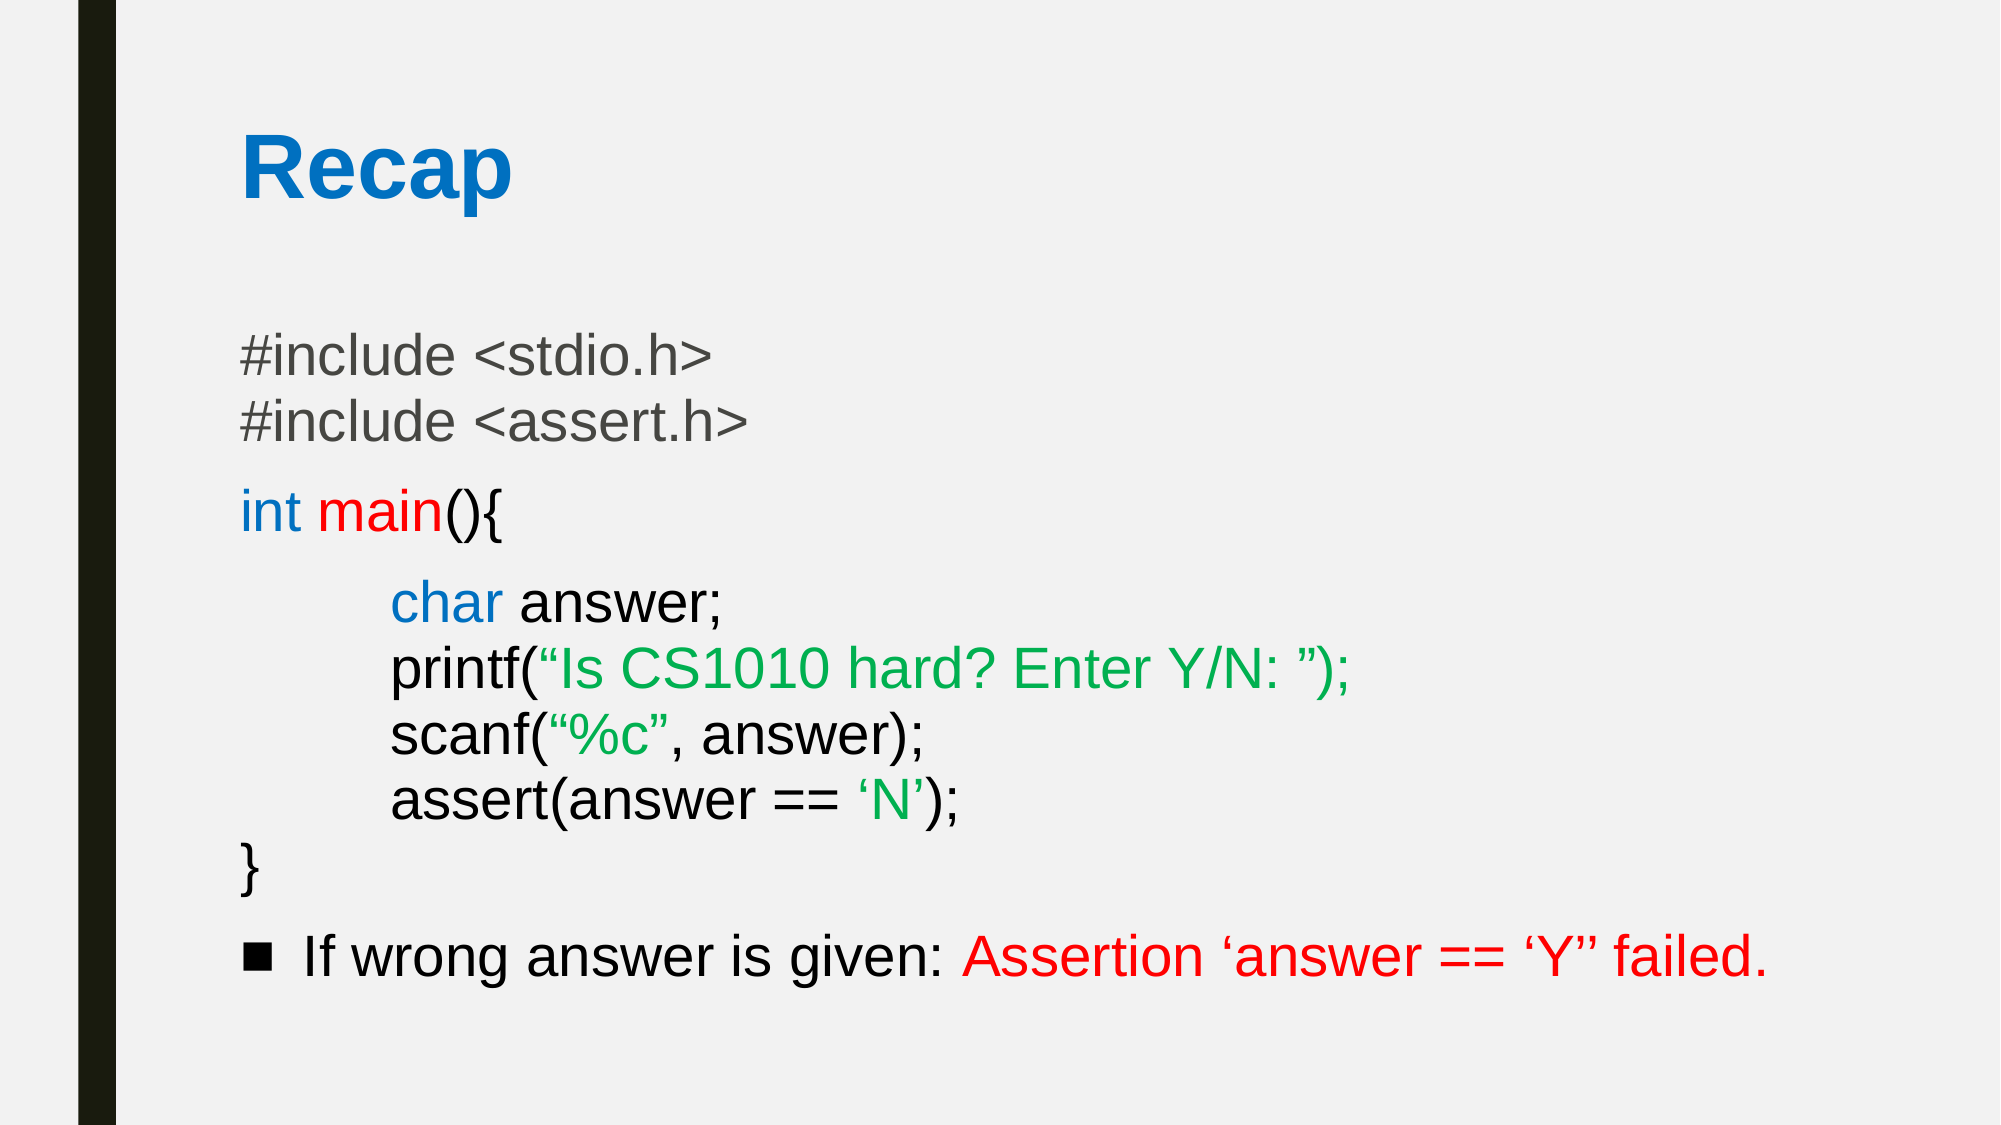

# Recap
#include <stdio.h>
#include <assert.h>
int main(){
	char answer;
	printf(“Is CS1010 hard? Enter Y/N: ”);
	scanf(“%c”, answer);
	assert(answer == ‘N’);
}
If wrong answer is given: Assertion ‘answer == ‘Y’’ failed.